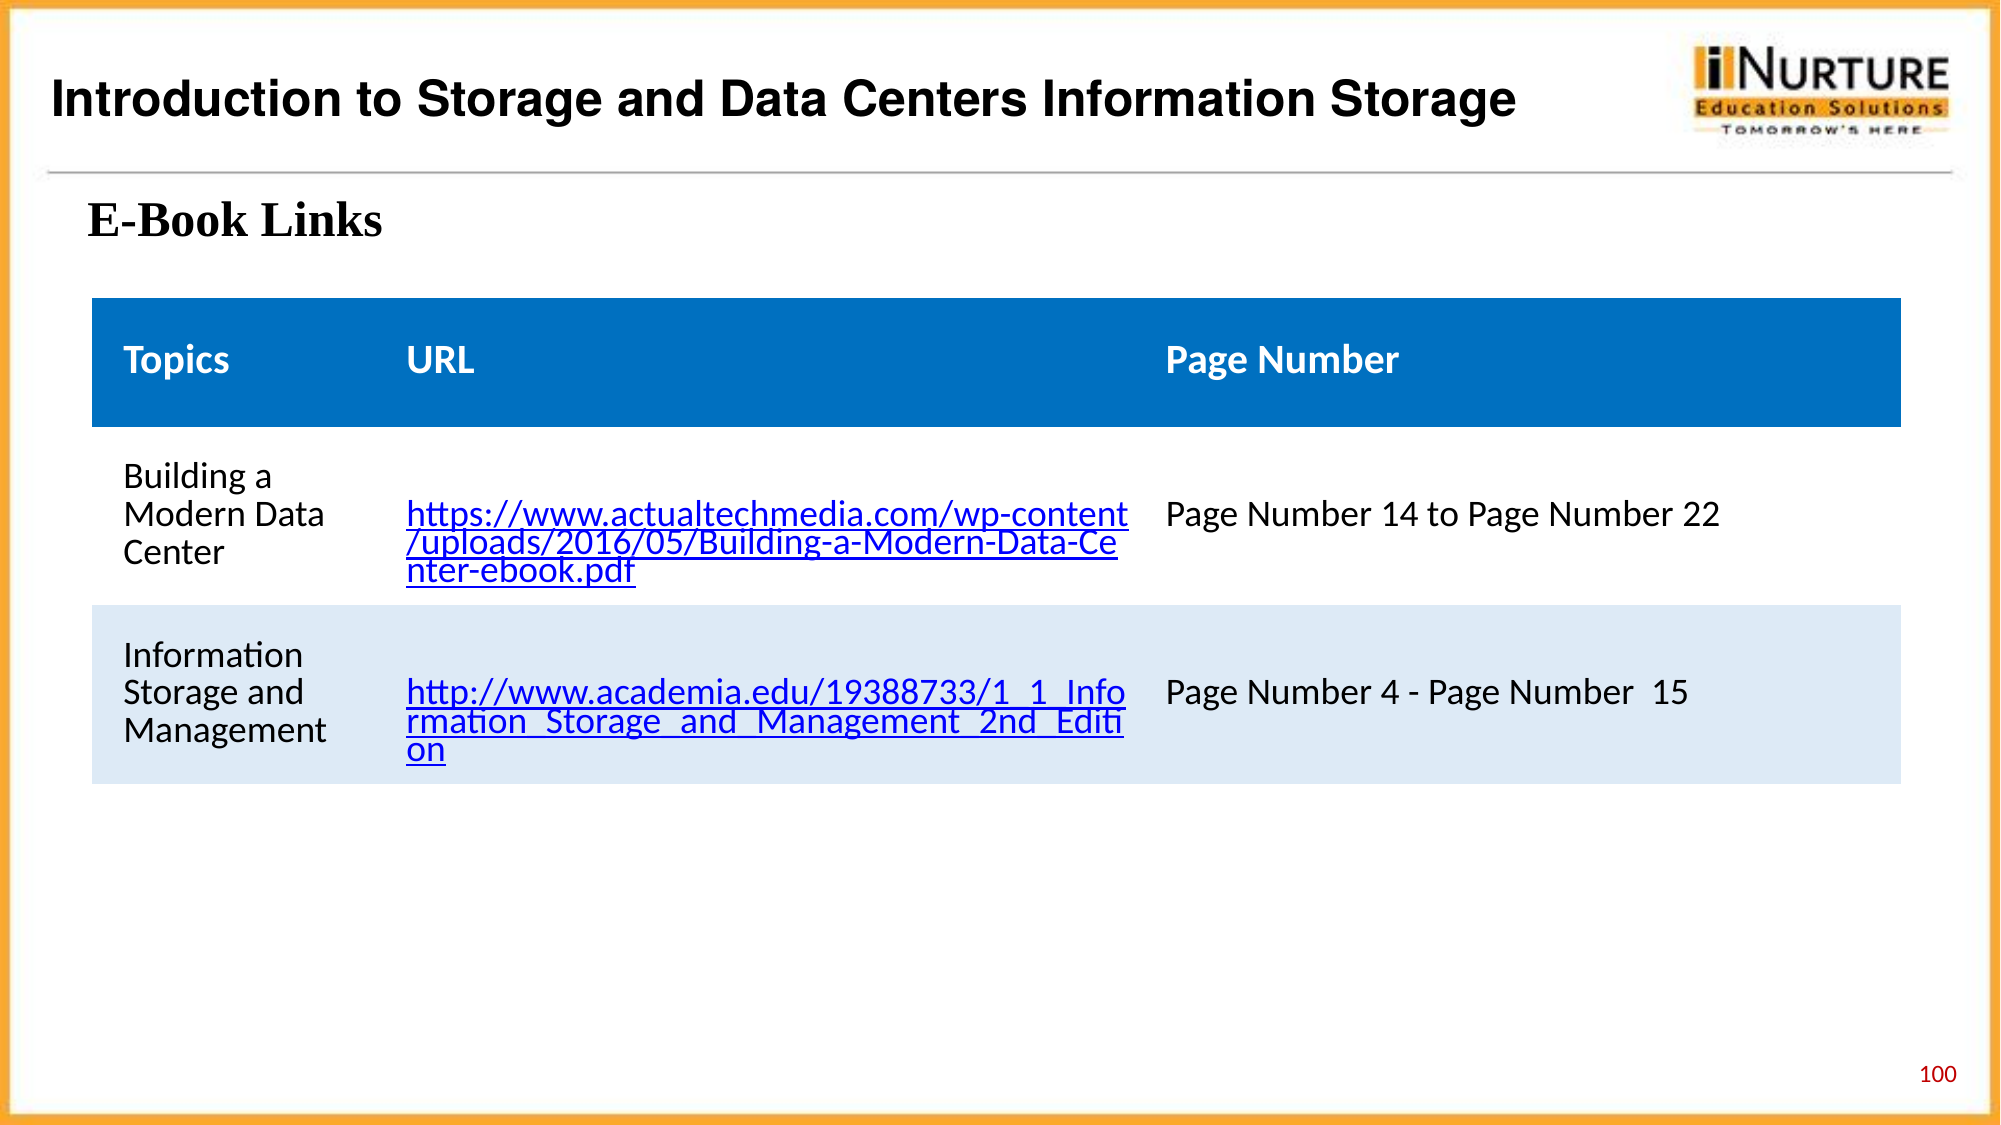

Introduction to Storage and Data Centers Information Storage
E-Book Links
| Topics | URL | Page Number |
| --- | --- | --- |
| Building a Modern Data Center | https://www.actualtechmedia.com/wp-content/uploads/2016/05/Building-a-Modern-Data-Center-ebook.pdf | Page Number 14 to Page Number 22 |
| Information Storage and Management | http://www.academia.edu/19388733/1\_1\_Information\_Storage\_and\_Management\_2nd\_Edition | Page Number 4 - Page Number 15 |
100